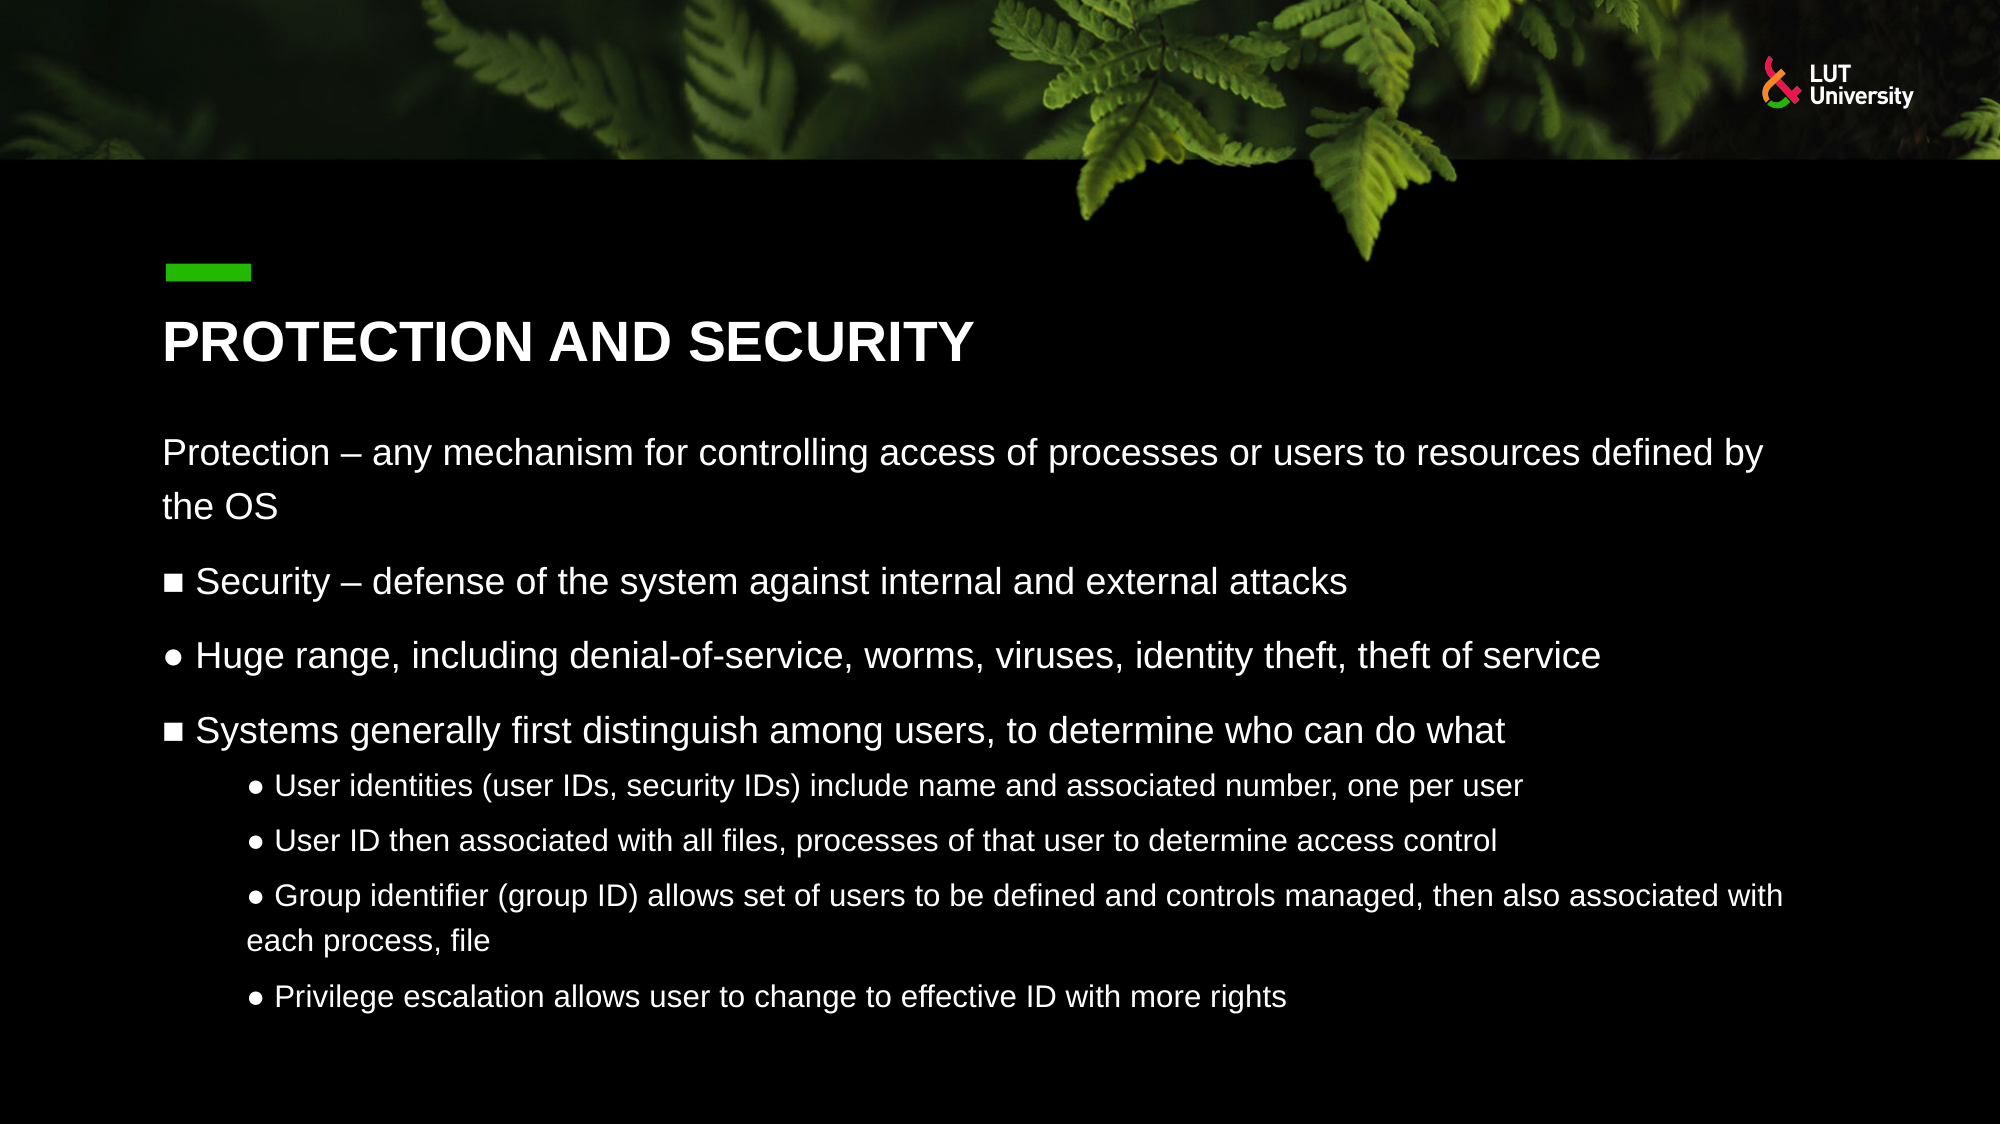

# Protection and security
Protection – any mechanism for controlling access of processes or users to resources defined by the OS
■ Security – defense of the system against internal and external attacks
● Huge range, including denial-of-service, worms, viruses, identity theft, theft of service
■ Systems generally first distinguish among users, to determine who can do what
● User identities (user IDs, security IDs) include name and associated number, one per user
● User ID then associated with all files, processes of that user to determine access control
● Group identifier (group ID) allows set of users to be defined and controls managed, then also associated with each process, file
● Privilege escalation allows user to change to effective ID with more rights